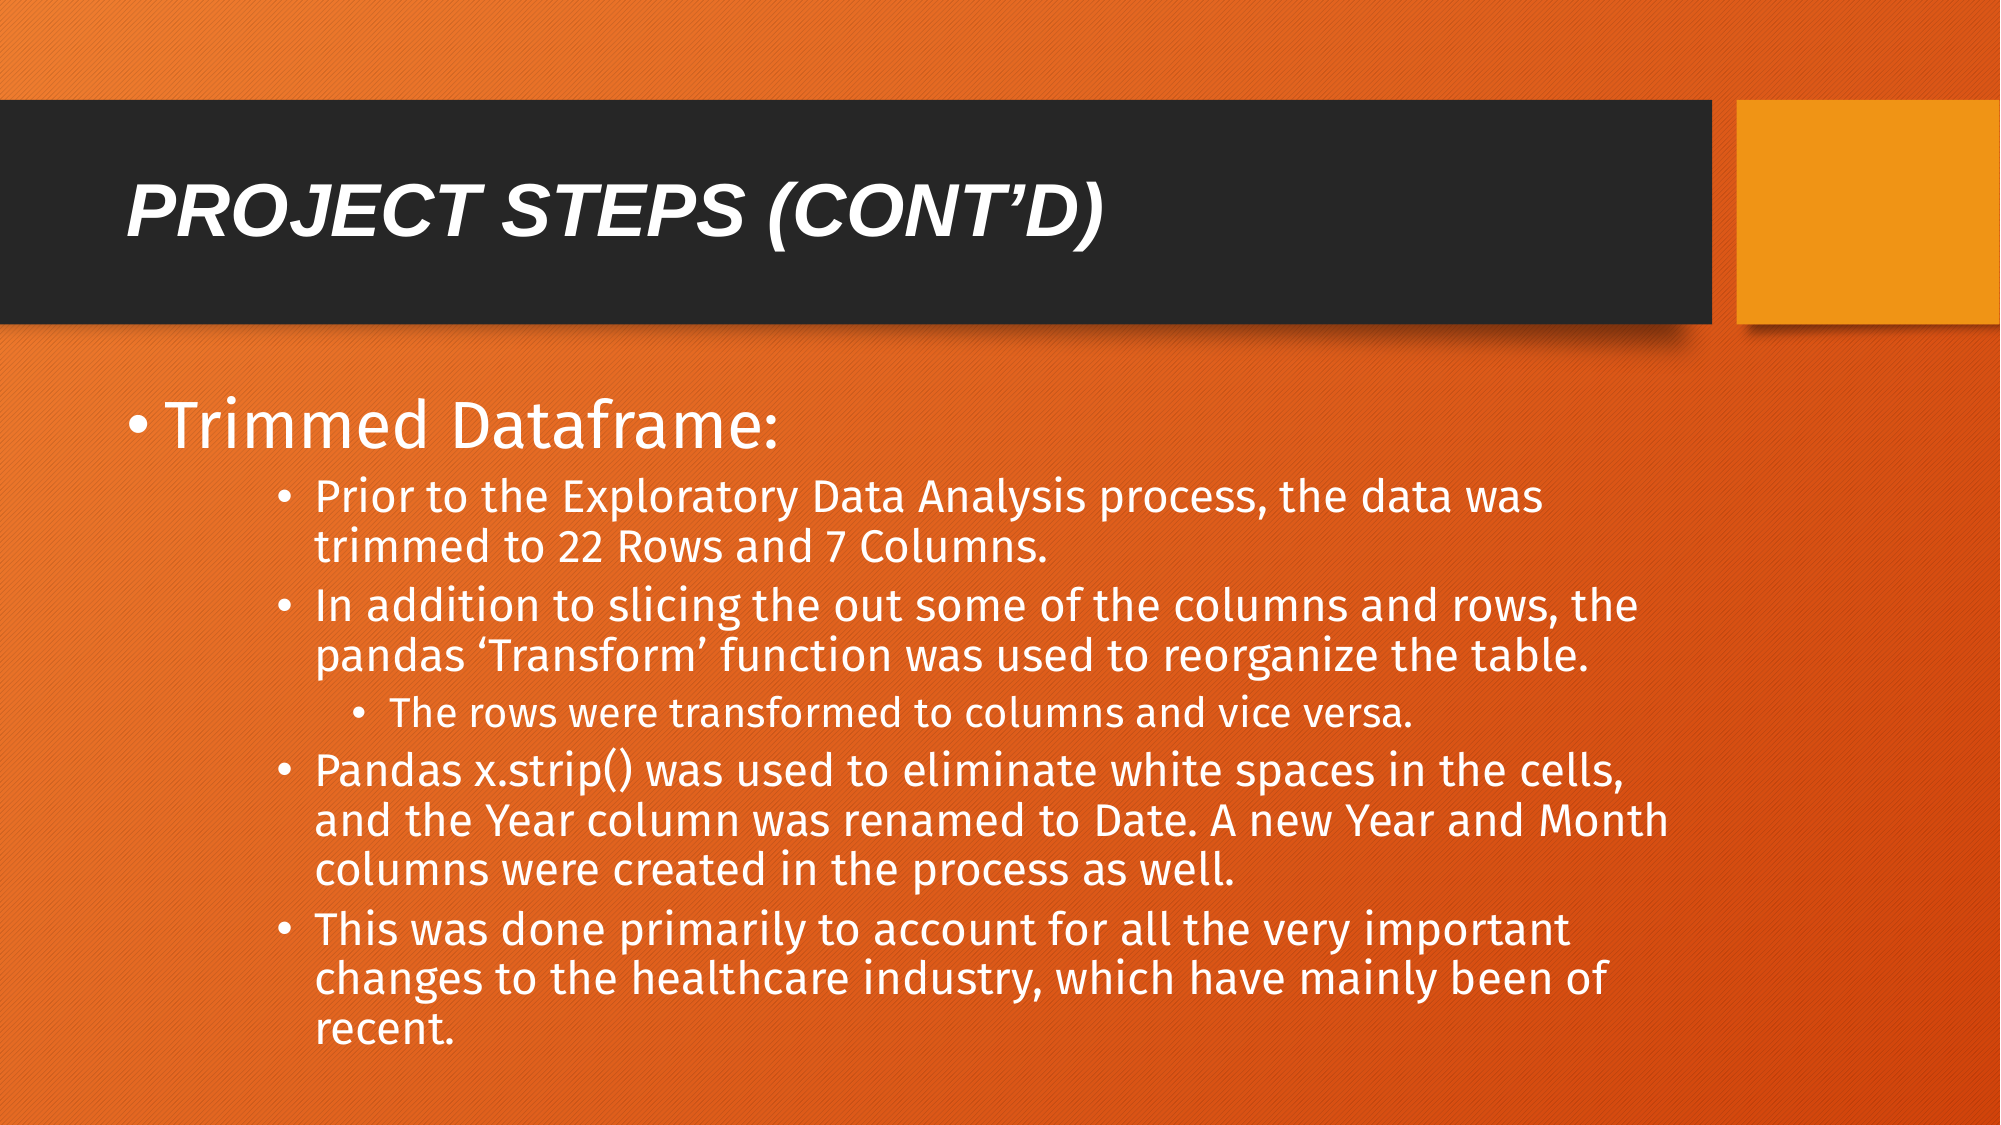

# PROJECT STEPS (CONT’D)
Trimmed Dataframe:
Prior to the Exploratory Data Analysis process, the data was trimmed to 22 Rows and 7 Columns.
In addition to slicing the out some of the columns and rows, the pandas ‘Transform’ function was used to reorganize the table.
The rows were transformed to columns and vice versa.
Pandas x.strip() was used to eliminate white spaces in the cells, and the Year column was renamed to Date. A new Year and Month columns were created in the process as well.
This was done primarily to account for all the very important changes to the healthcare industry, which have mainly been of recent.